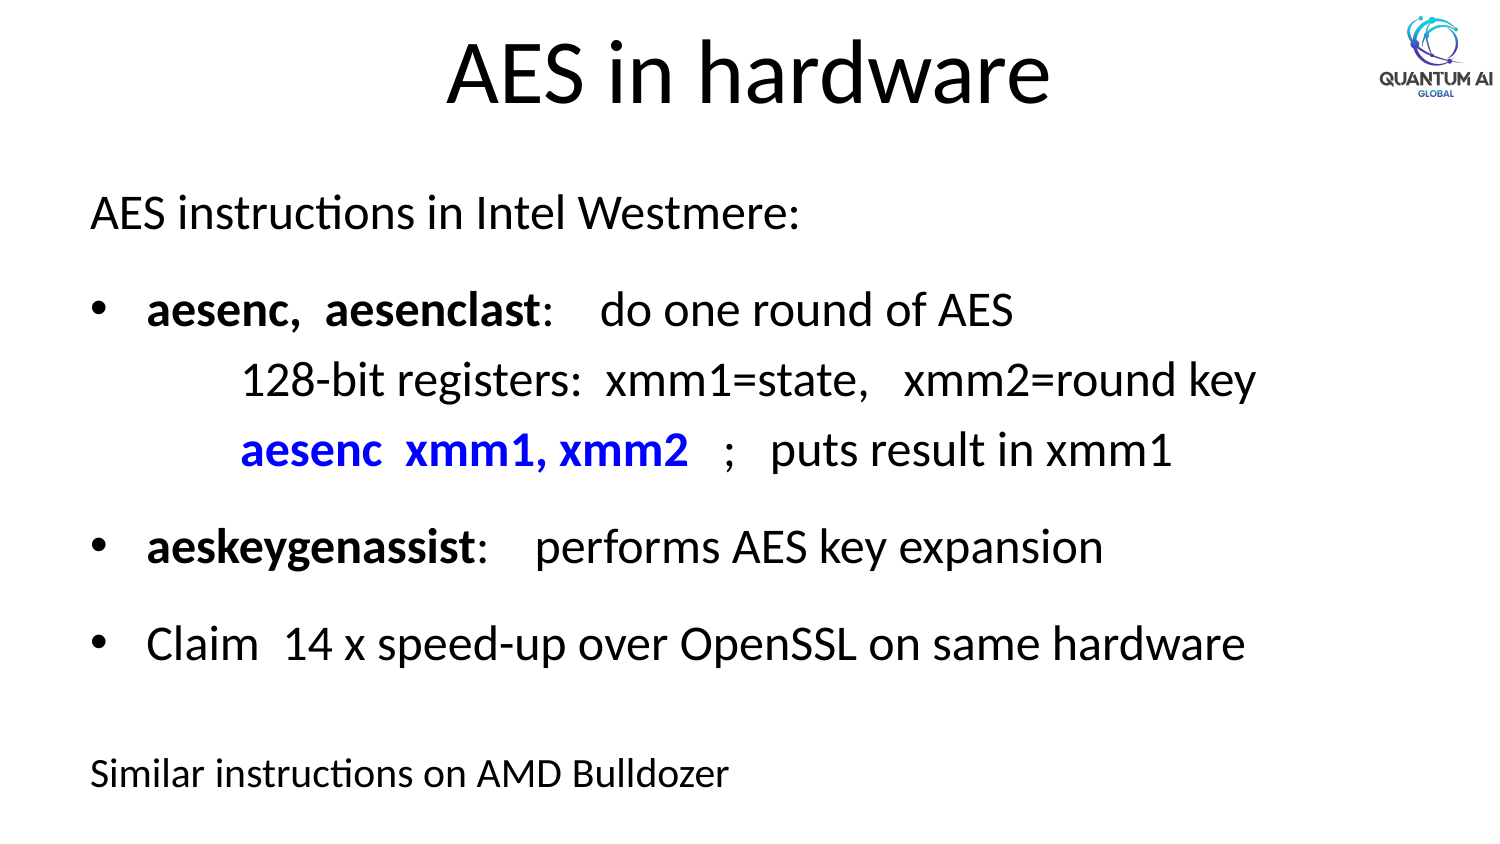

# AES in hardware
AES instructions in Intel Westmere:
aesenc,  aesenclast:    do one round of AES
	128-bit registers:  xmm1=state,   xmm2=round key
	aesenc  xmm1, xmm2   ;   puts result in xmm1
aeskeygenassist:    performs AES key expansion
Claim  14 x speed-up over OpenSSL on same hardware
Similar instructions on AMD Bulldozer